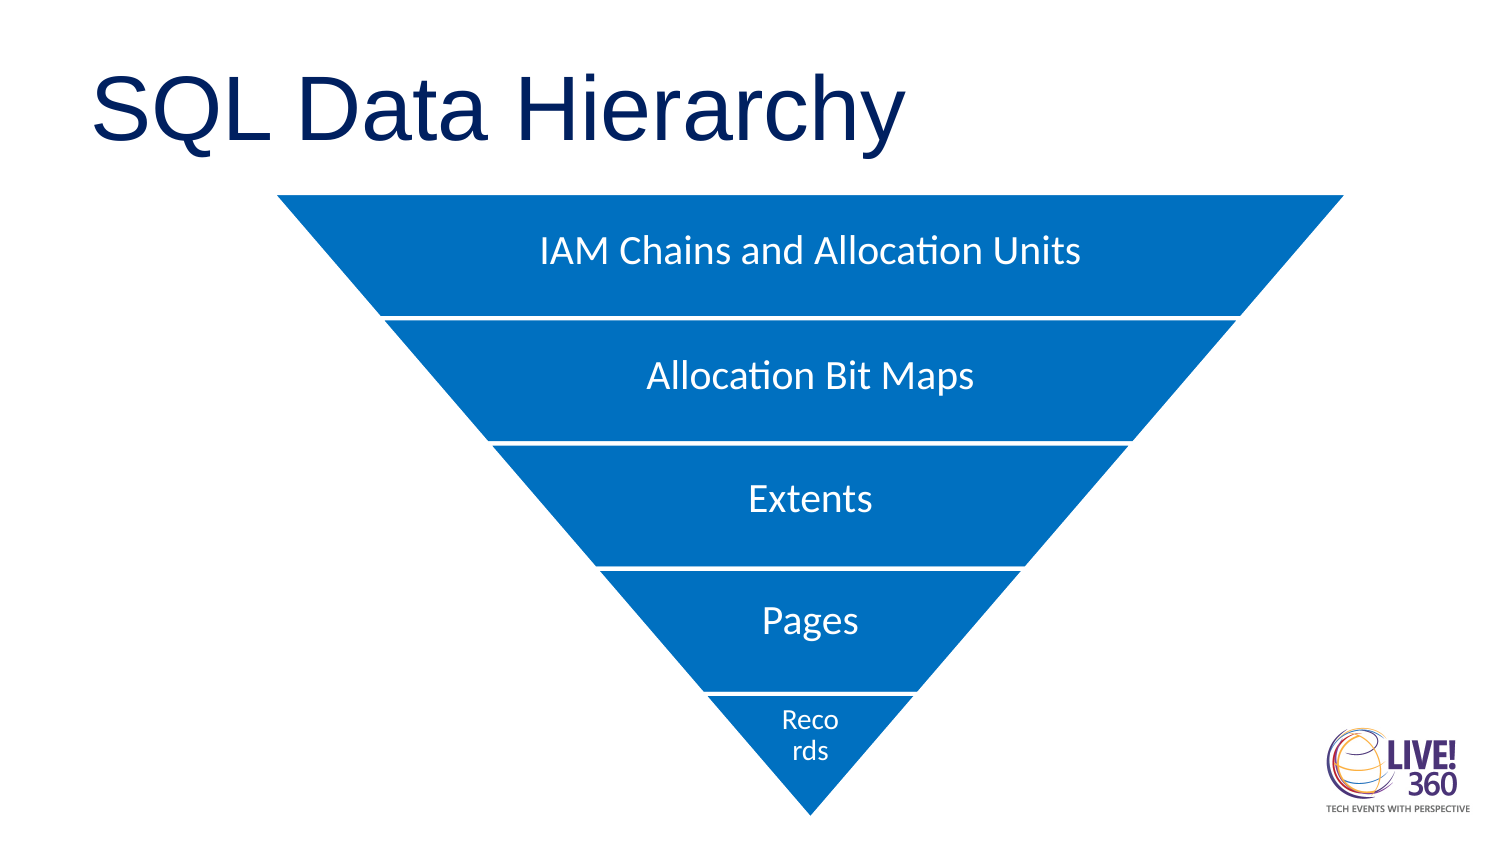

# SQL Data Hierarchy
IAM Chains and Allocation Units
Allocation Bit Maps
Extents
Pages
Records